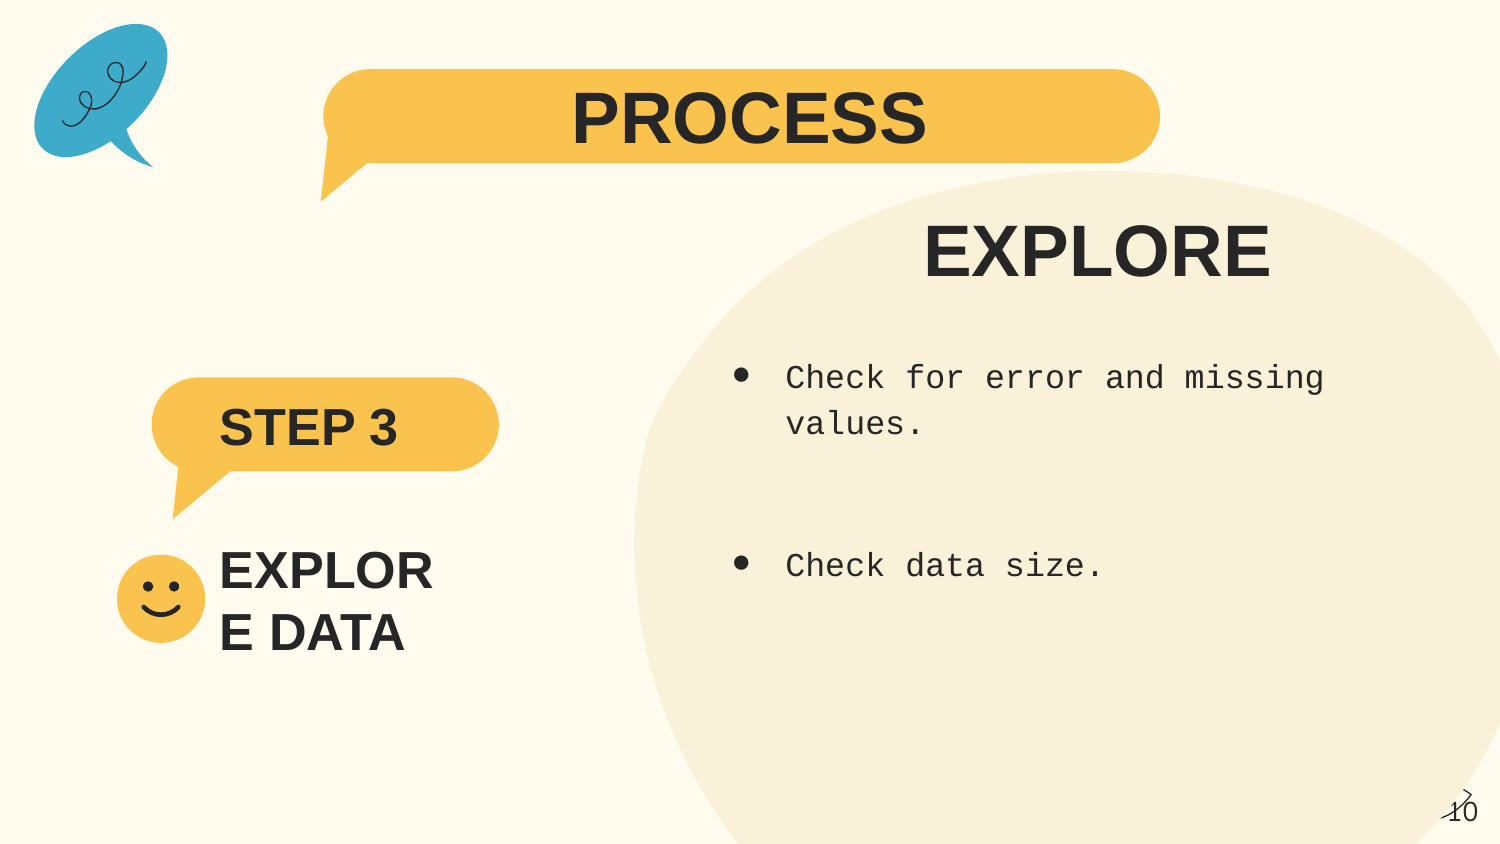

# PROCESS

EXPLORE
Check for error and missing values.

Check data size.

STEP 3

EXPLORE DATA
10